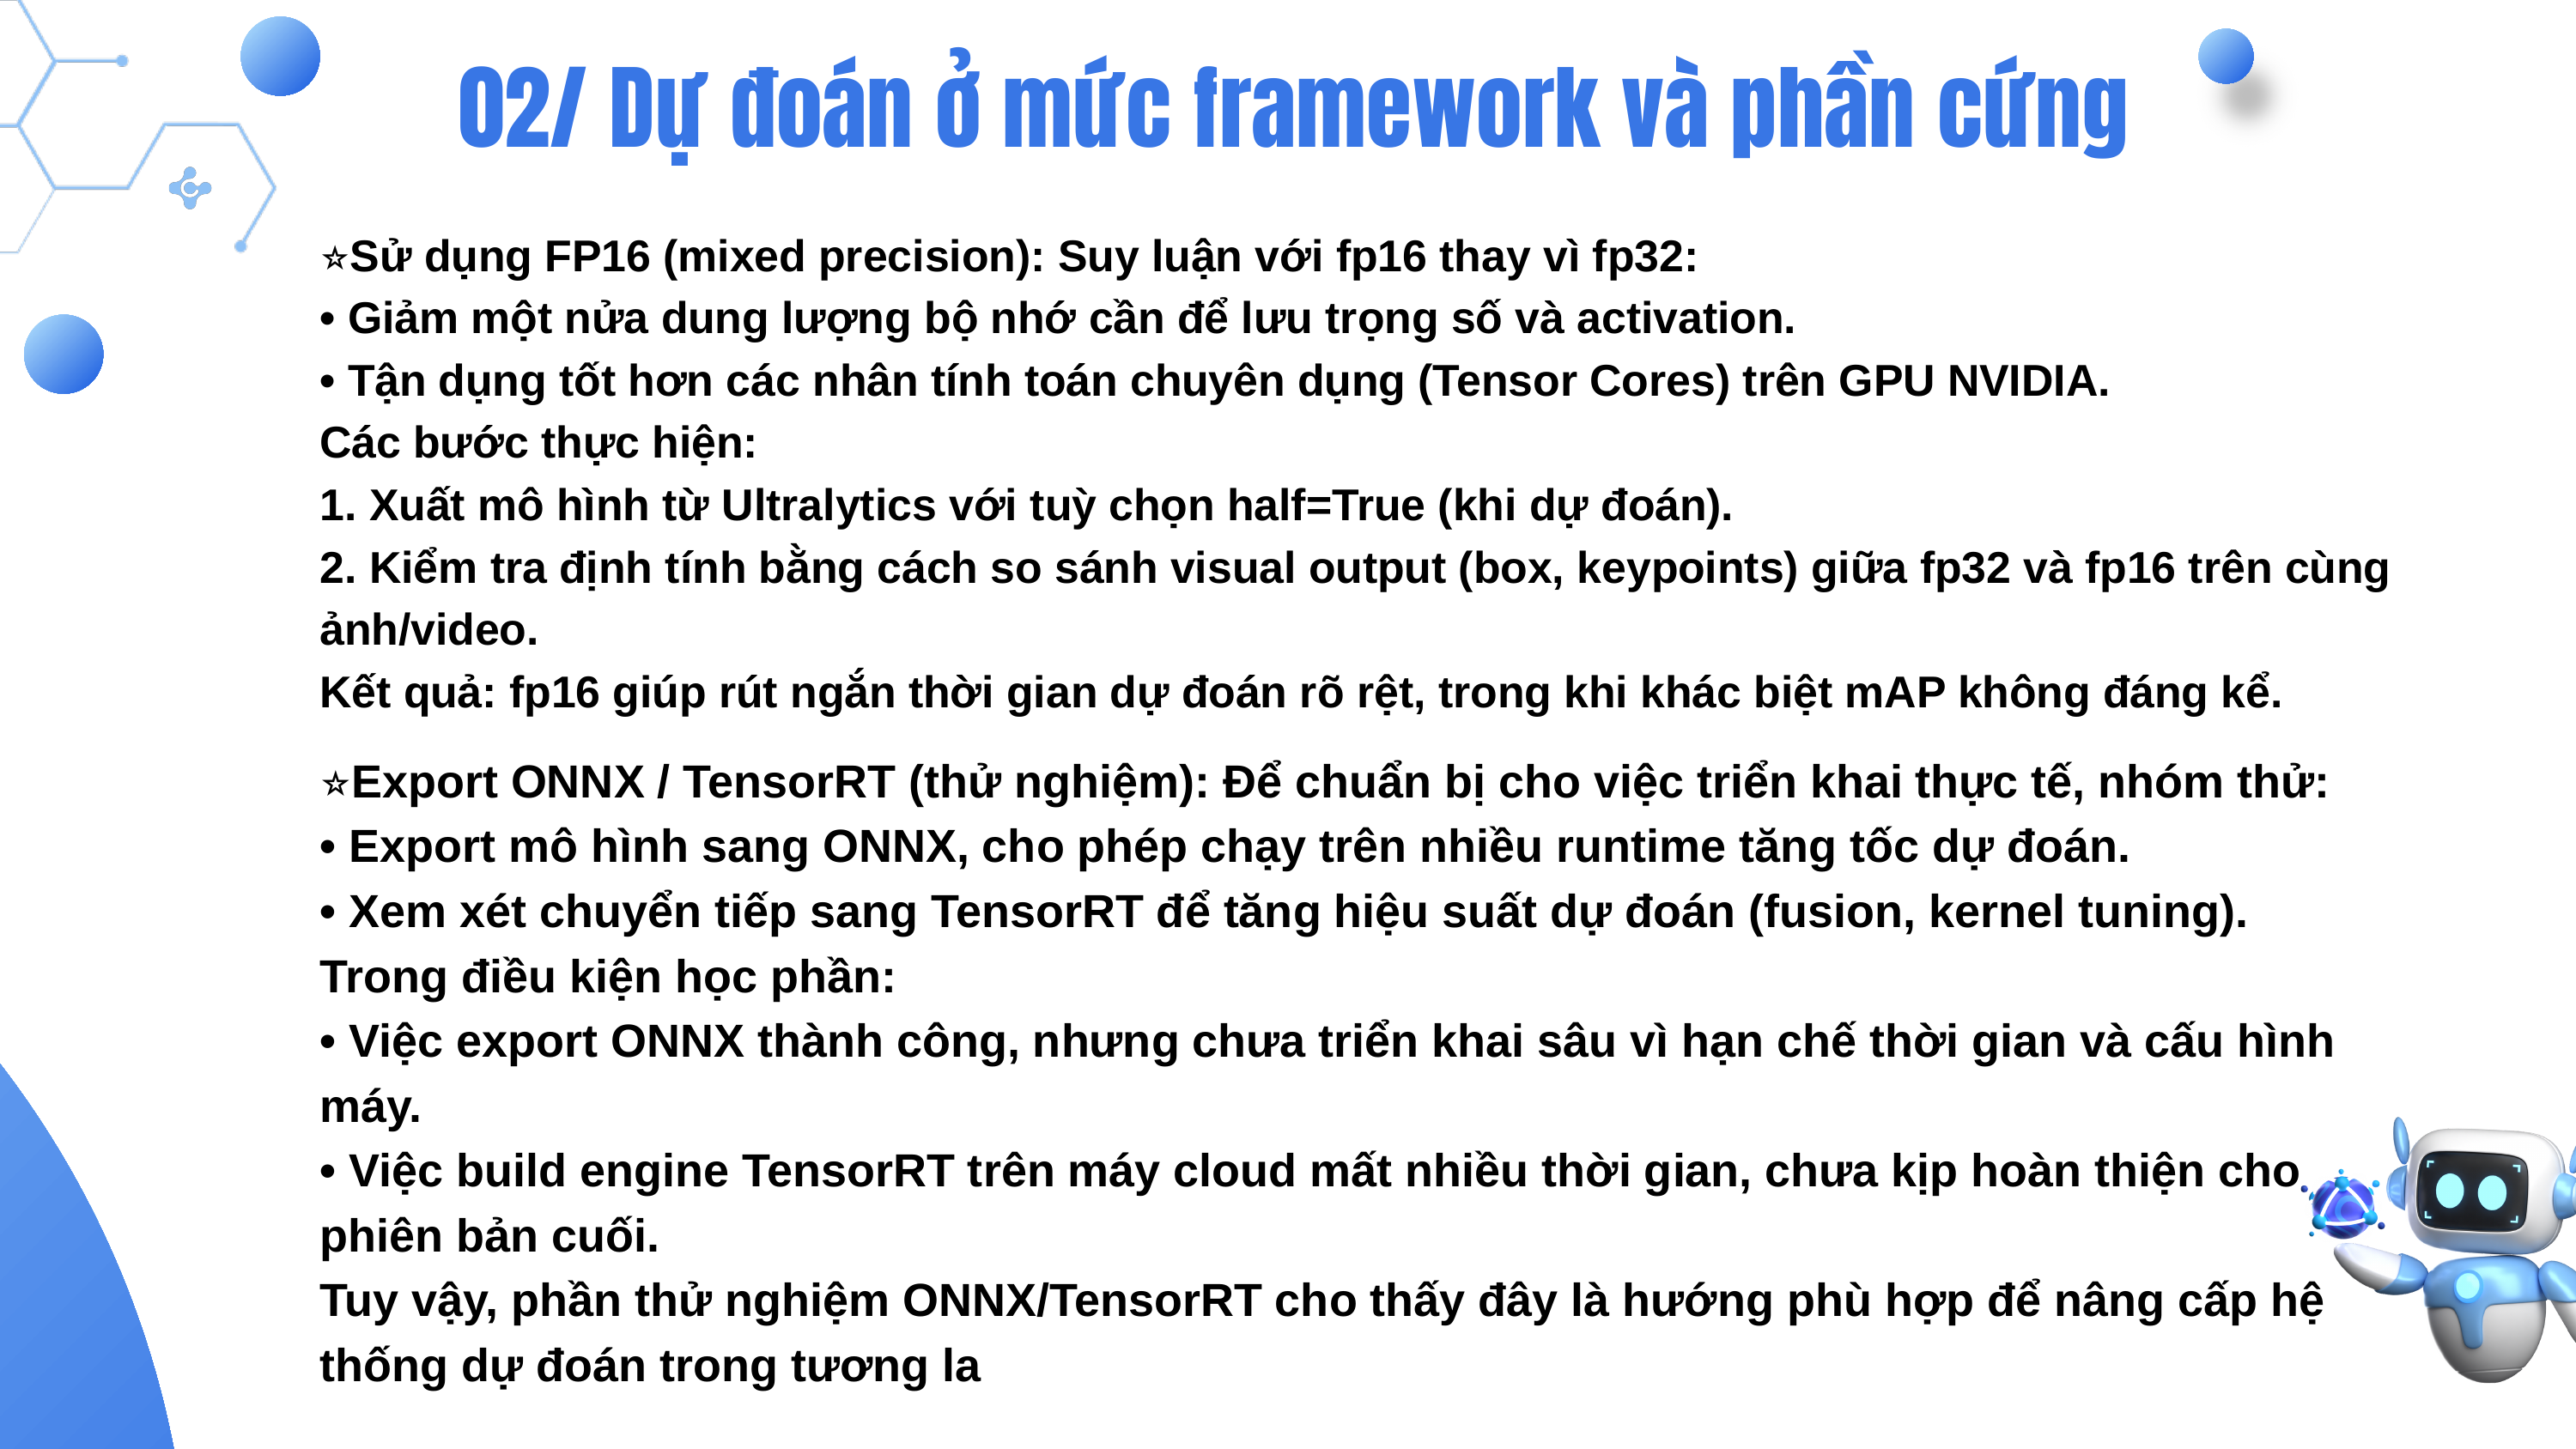

02/ Dự đoán ở mức framework và phần cứng

⭐Sử dụng FP16 (mixed precision): Suy luận với fp16 thay vì fp32:
• Giảm một nửa dung lượng bộ nhớ cần để lưu trọng số và activation.
• Tận dụng tốt hơn các nhân tính toán chuyên dụng (Tensor Cores) trên GPU NVIDIA.
Các bước thực hiện:
1. Xuất mô hình từ Ultralytics với tuỳ chọn half=True (khi dự đoán).
2. Kiểm tra định tính bằng cách so sánh visual output (box, keypoints) giữa fp32 và fp16 trên cùng ảnh/video.
Kết quả: fp16 giúp rút ngắn thời gian dự đoán rõ rệt, trong khi khác biệt mAP không đáng kể.

⭐Export ONNX / TensorRT (thử nghiệm): Để chuẩn bị cho việc triển khai thực tế, nhóm thử:
• Export mô hình sang ONNX, cho phép chạy trên nhiều runtime tăng tốc dự đoán.
• Xem xét chuyển tiếp sang TensorRT để tăng hiệu suất dự đoán (fusion, kernel tuning).
Trong điều kiện học phần:
• Việc export ONNX thành công, nhưng chưa triển khai sâu vì hạn chế thời gian và cấu hình
máy.
• Việc build engine TensorRT trên máy cloud mất nhiều thời gian, chưa kịp hoàn thiện cho
phiên bản cuối.
Tuy vậy, phần thử nghiệm ONNX/TensorRT cho thấy đây là hướng phù hợp để nâng cấp hệ
thống dự đoán trong tương la